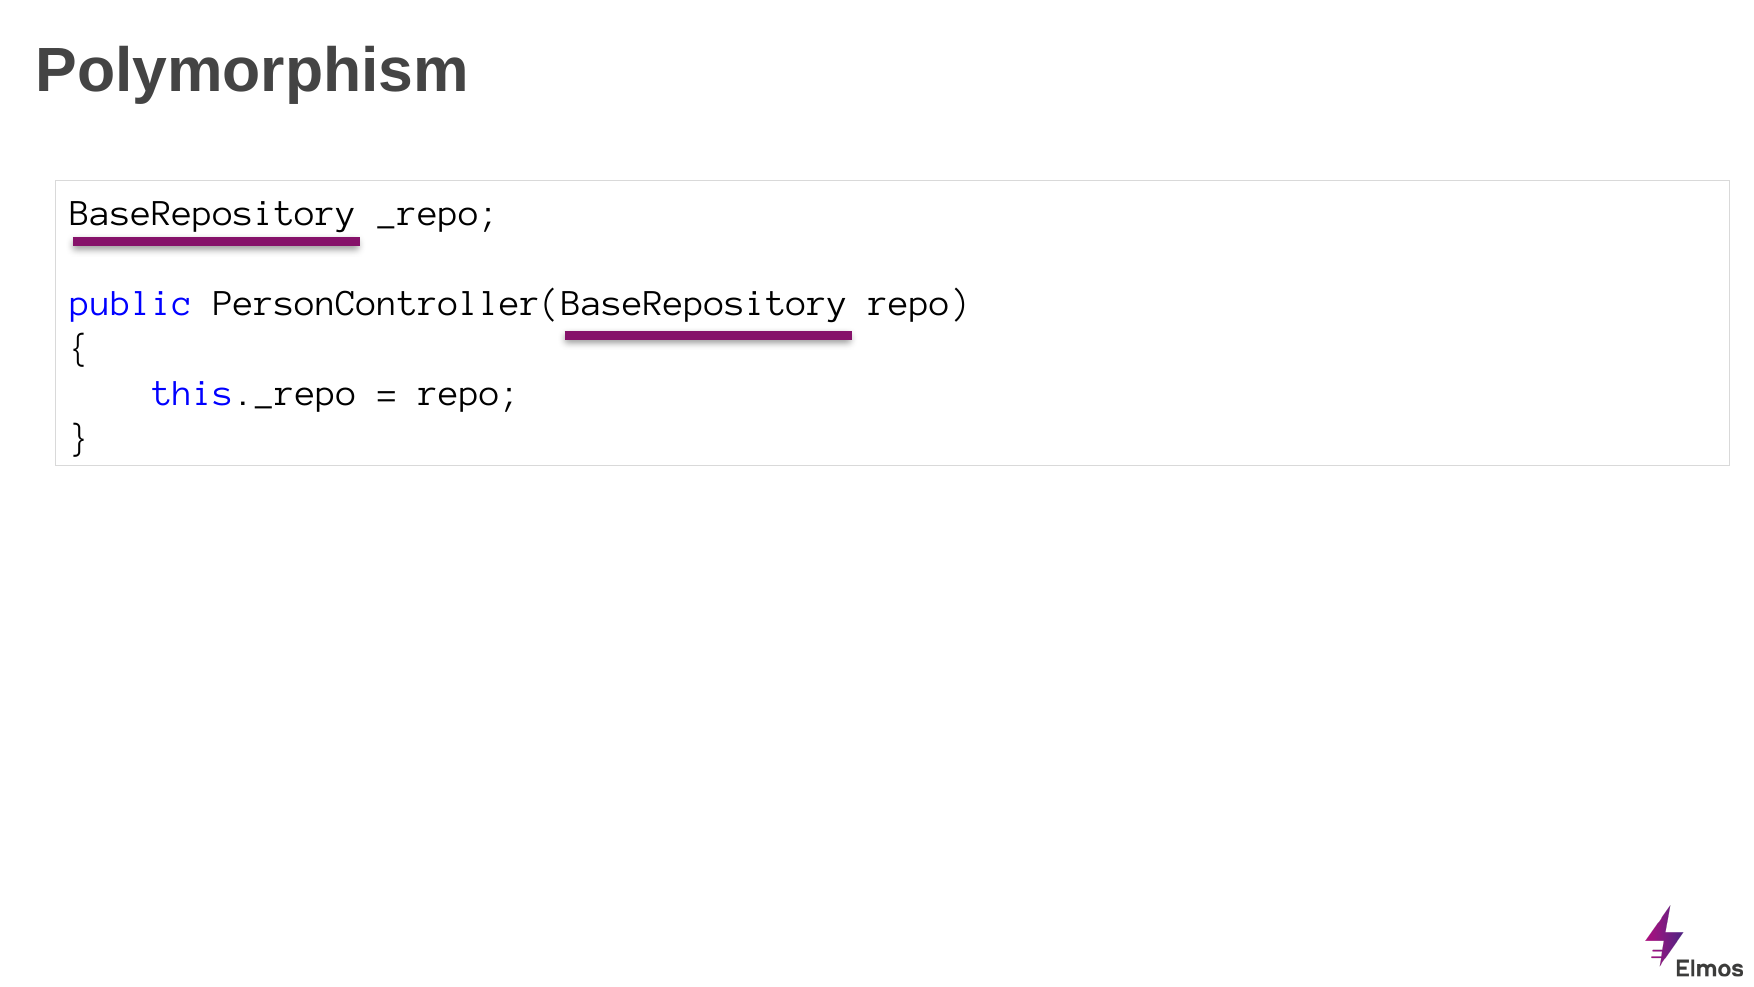

# Polymorphism
BaseRepository _repo;

public PersonController(BaseRepository repo)
{
    this._repo = repo;
}